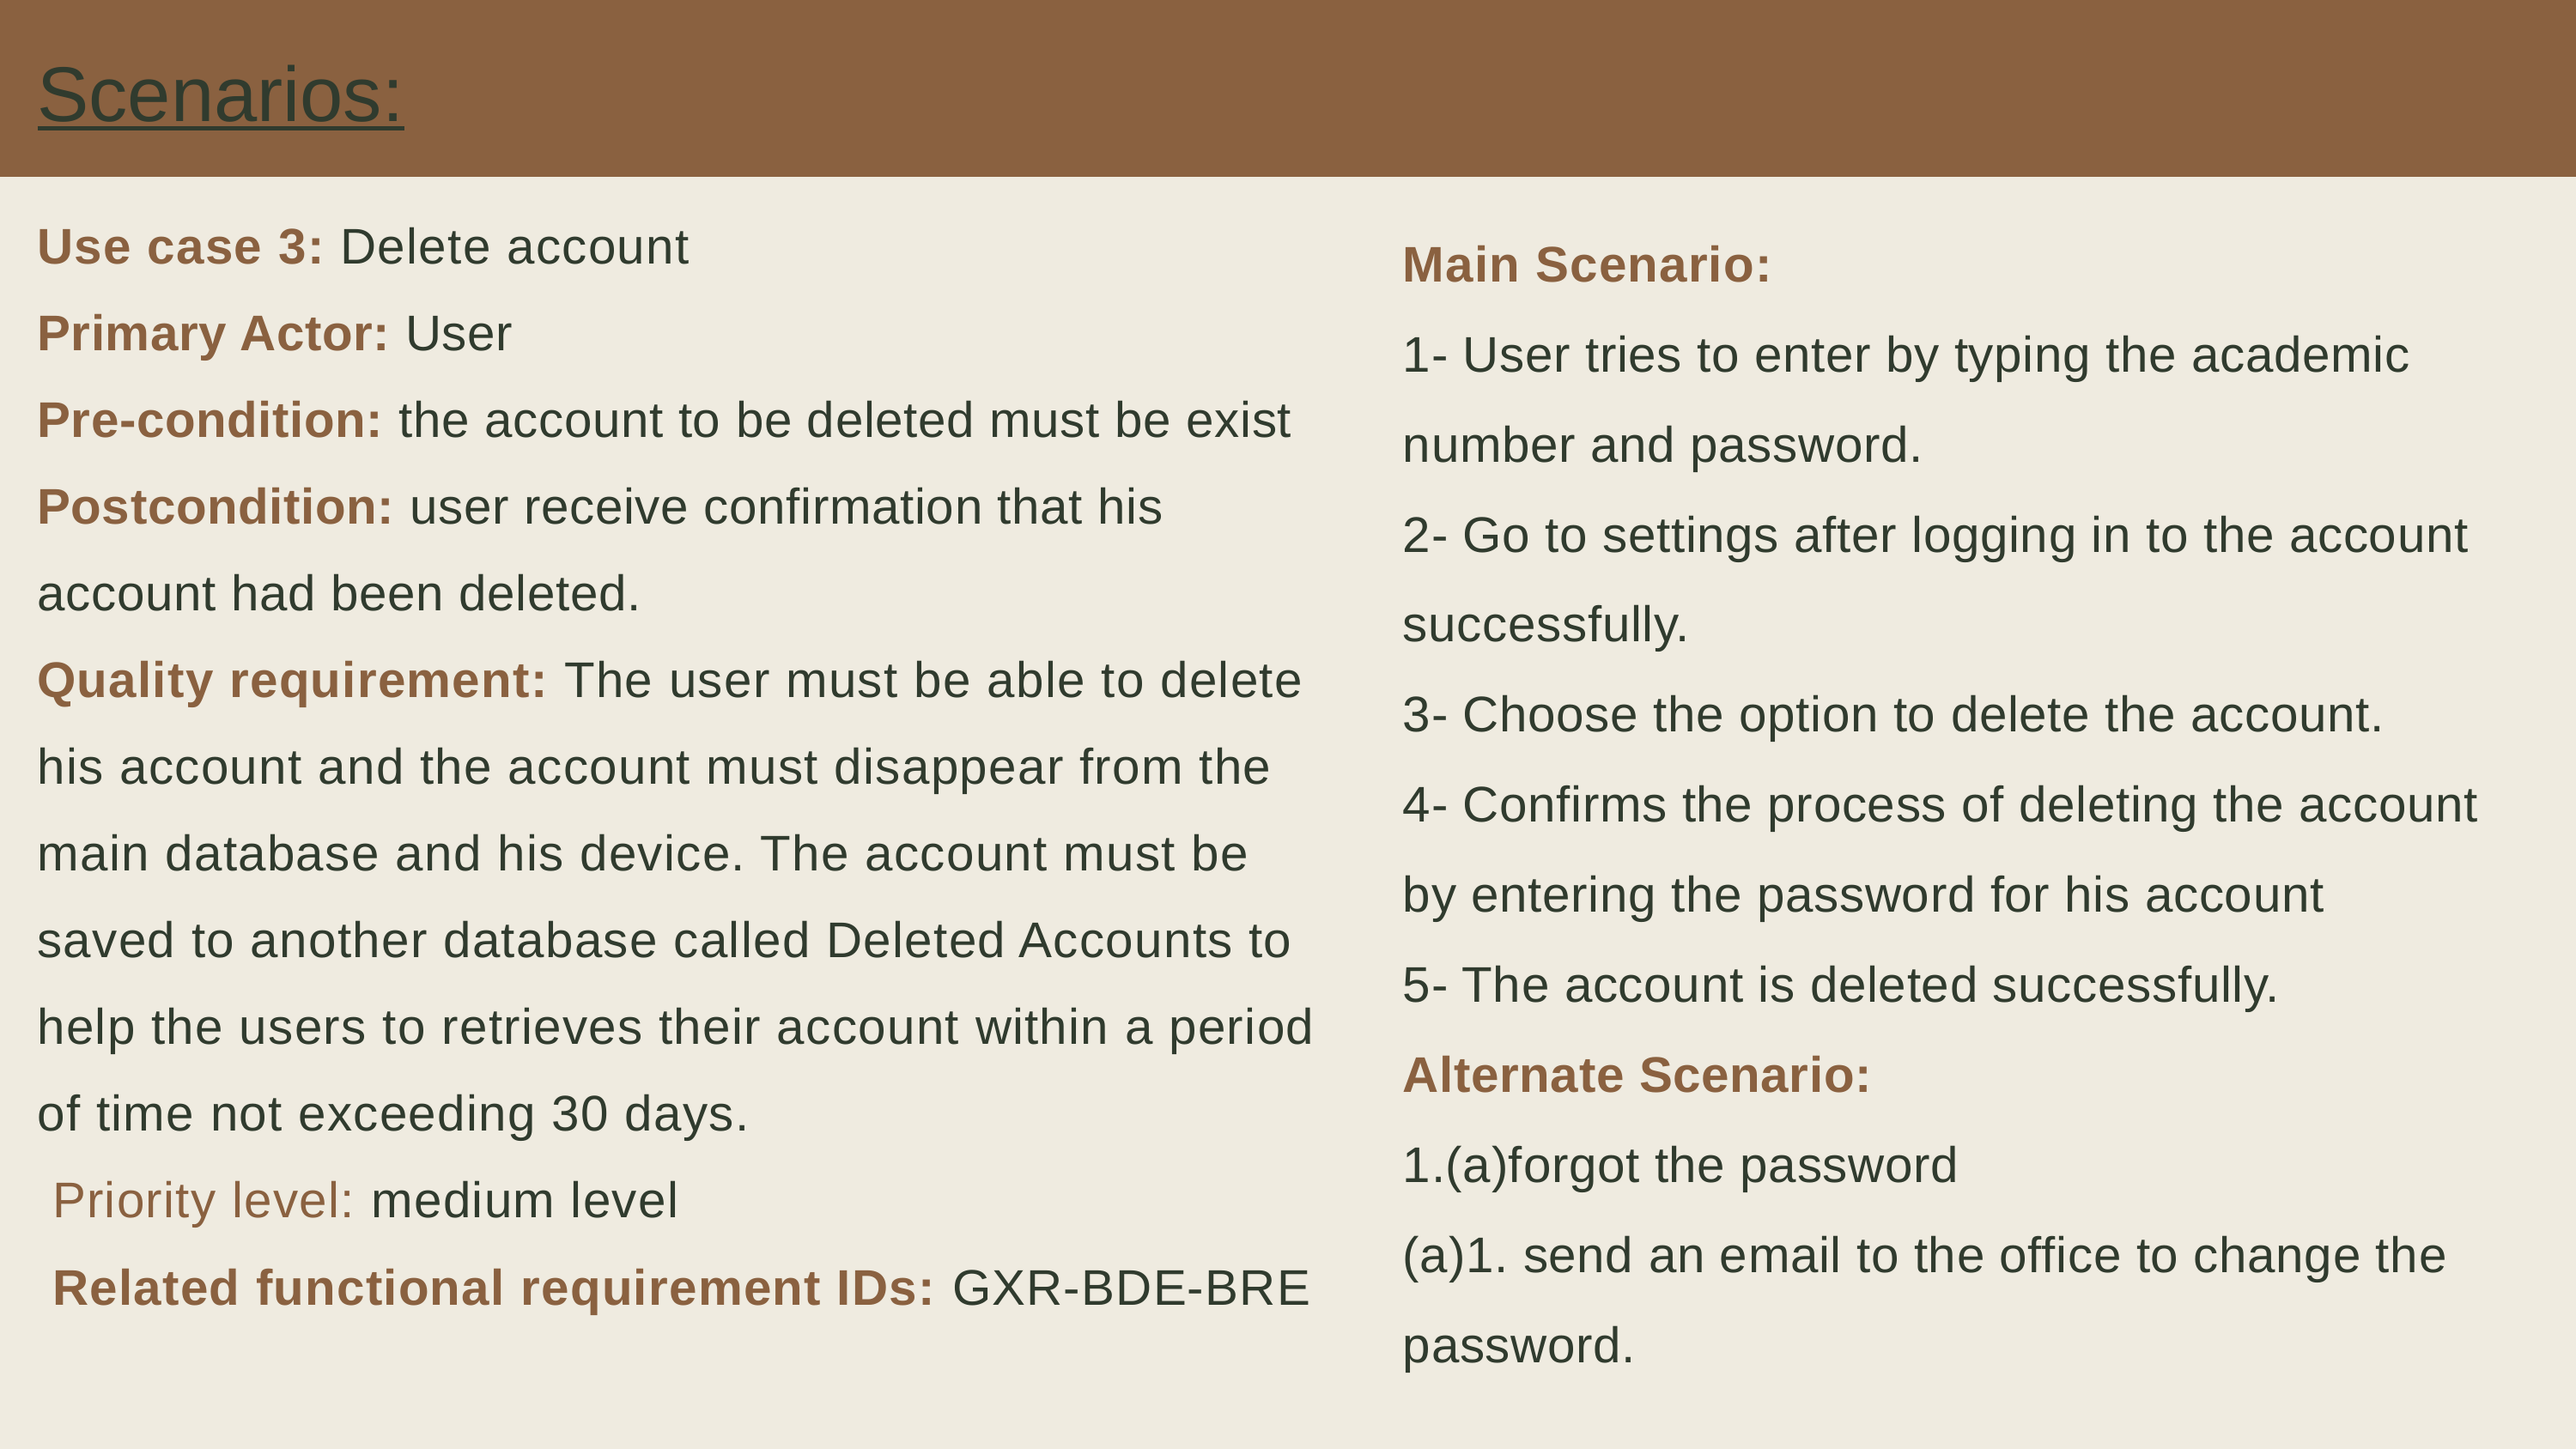

Scenarios:

Use case 3: Delete account
Primary Actor: User
Pre-condition: the account to be deleted must be exist
Postcondition: user receive confirmation that his account had been deleted.
Quality requirement: The user must be able to delete his account and the account must disappear from the main database and his device. The account must be saved to another database called Deleted Accounts to help the users to retrieves their account within a period of time not exceeding 30 days.
 Priority level: medium level
 Related functional requirement IDs: GXR-BDE-BRE

Main Scenario:
1- User tries to enter by typing the academic number and password.
2- Go to settings after logging in to the account successfully.
3- Choose the option to delete the account.
4- Confirms the process of deleting the account by entering the password for his account
5- The account is deleted successfully.
Alternate Scenario:
1.(a)forgot the password
(a)1. send an email to the office to change the password.